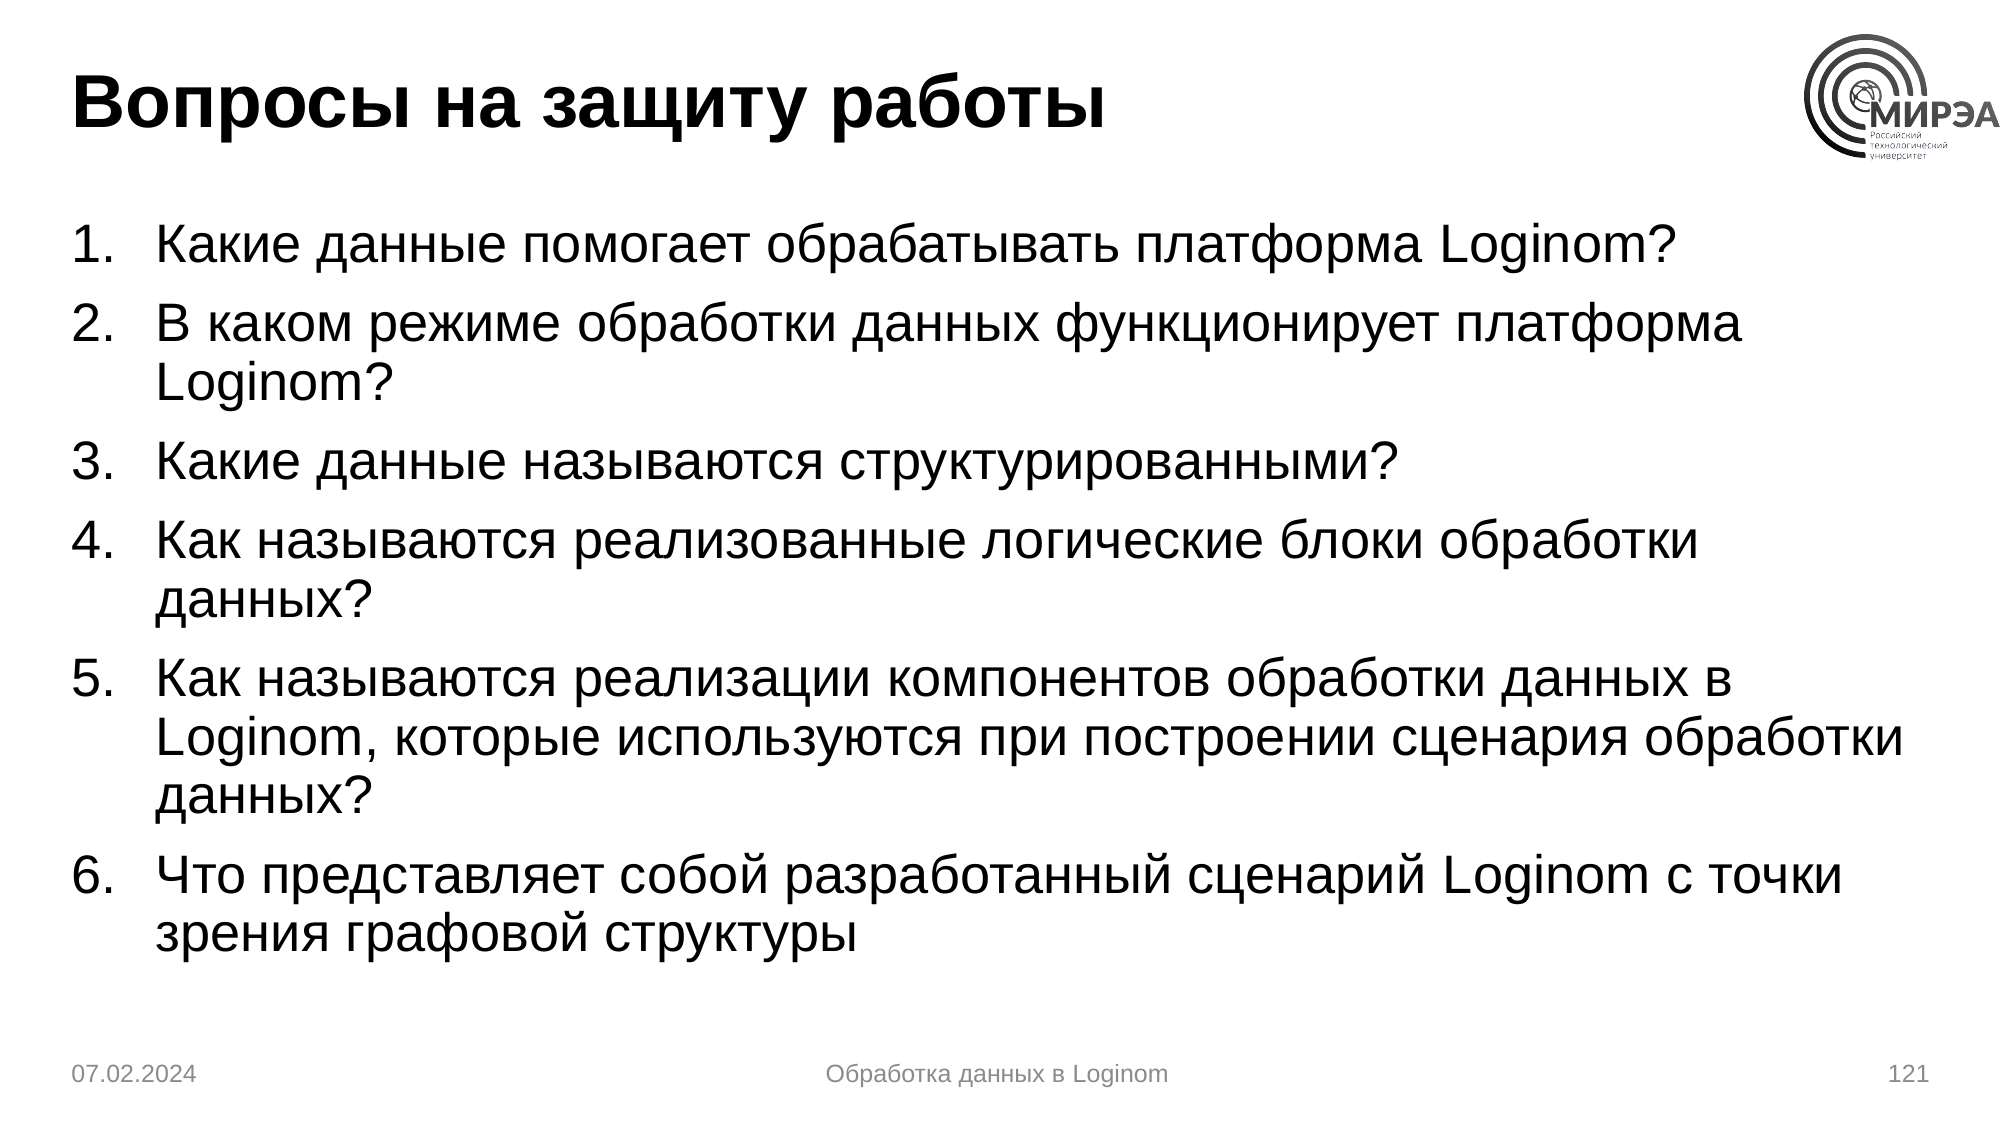

# Вопросы на защиту работы
Какие данные помогает обрабатывать платформа Loginom?
В каком режиме обработки данных функционирует платформа Loginom?
Какие данные называются структурированными?
Как называются реализованные логические блоки обработки данных?
Как называются реализации компонентов обработки данных в Loginom, которые используются при построении сценария обработки данных?
Что представляет собой разработанный сценарий Loginom с точки зрения графовой структуры
07.02.2024
121
Обработка данных в Loginom